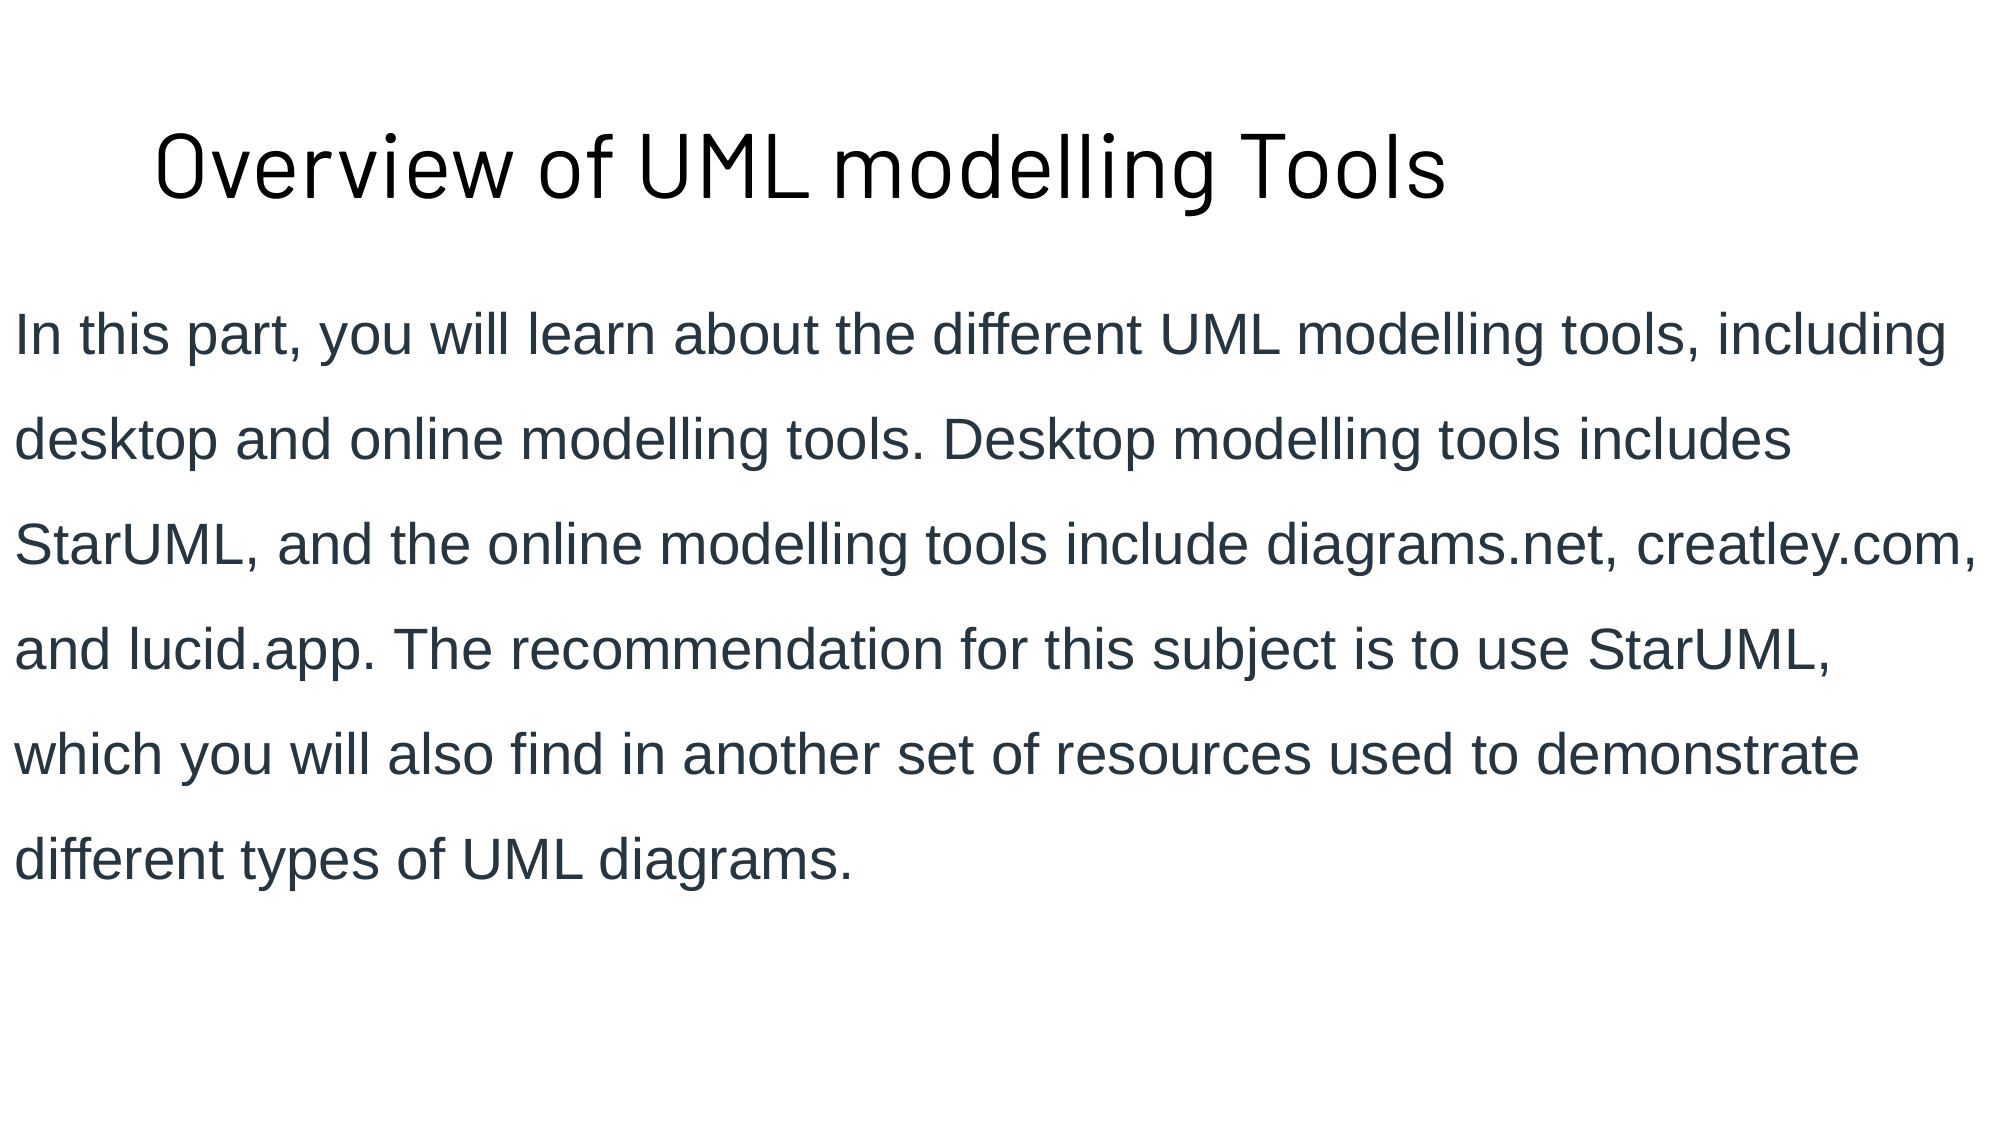

# Overview of UML modelling Tools
In this part, you will learn about the different UML modelling tools, including desktop and online modelling tools. Desktop modelling tools includes StarUML, and the online modelling tools include diagrams.net, creatley.com, and lucid.app. The recommendation for this subject is to use StarUML, which you will also find in another set of resources used to demonstrate different types of UML diagrams.